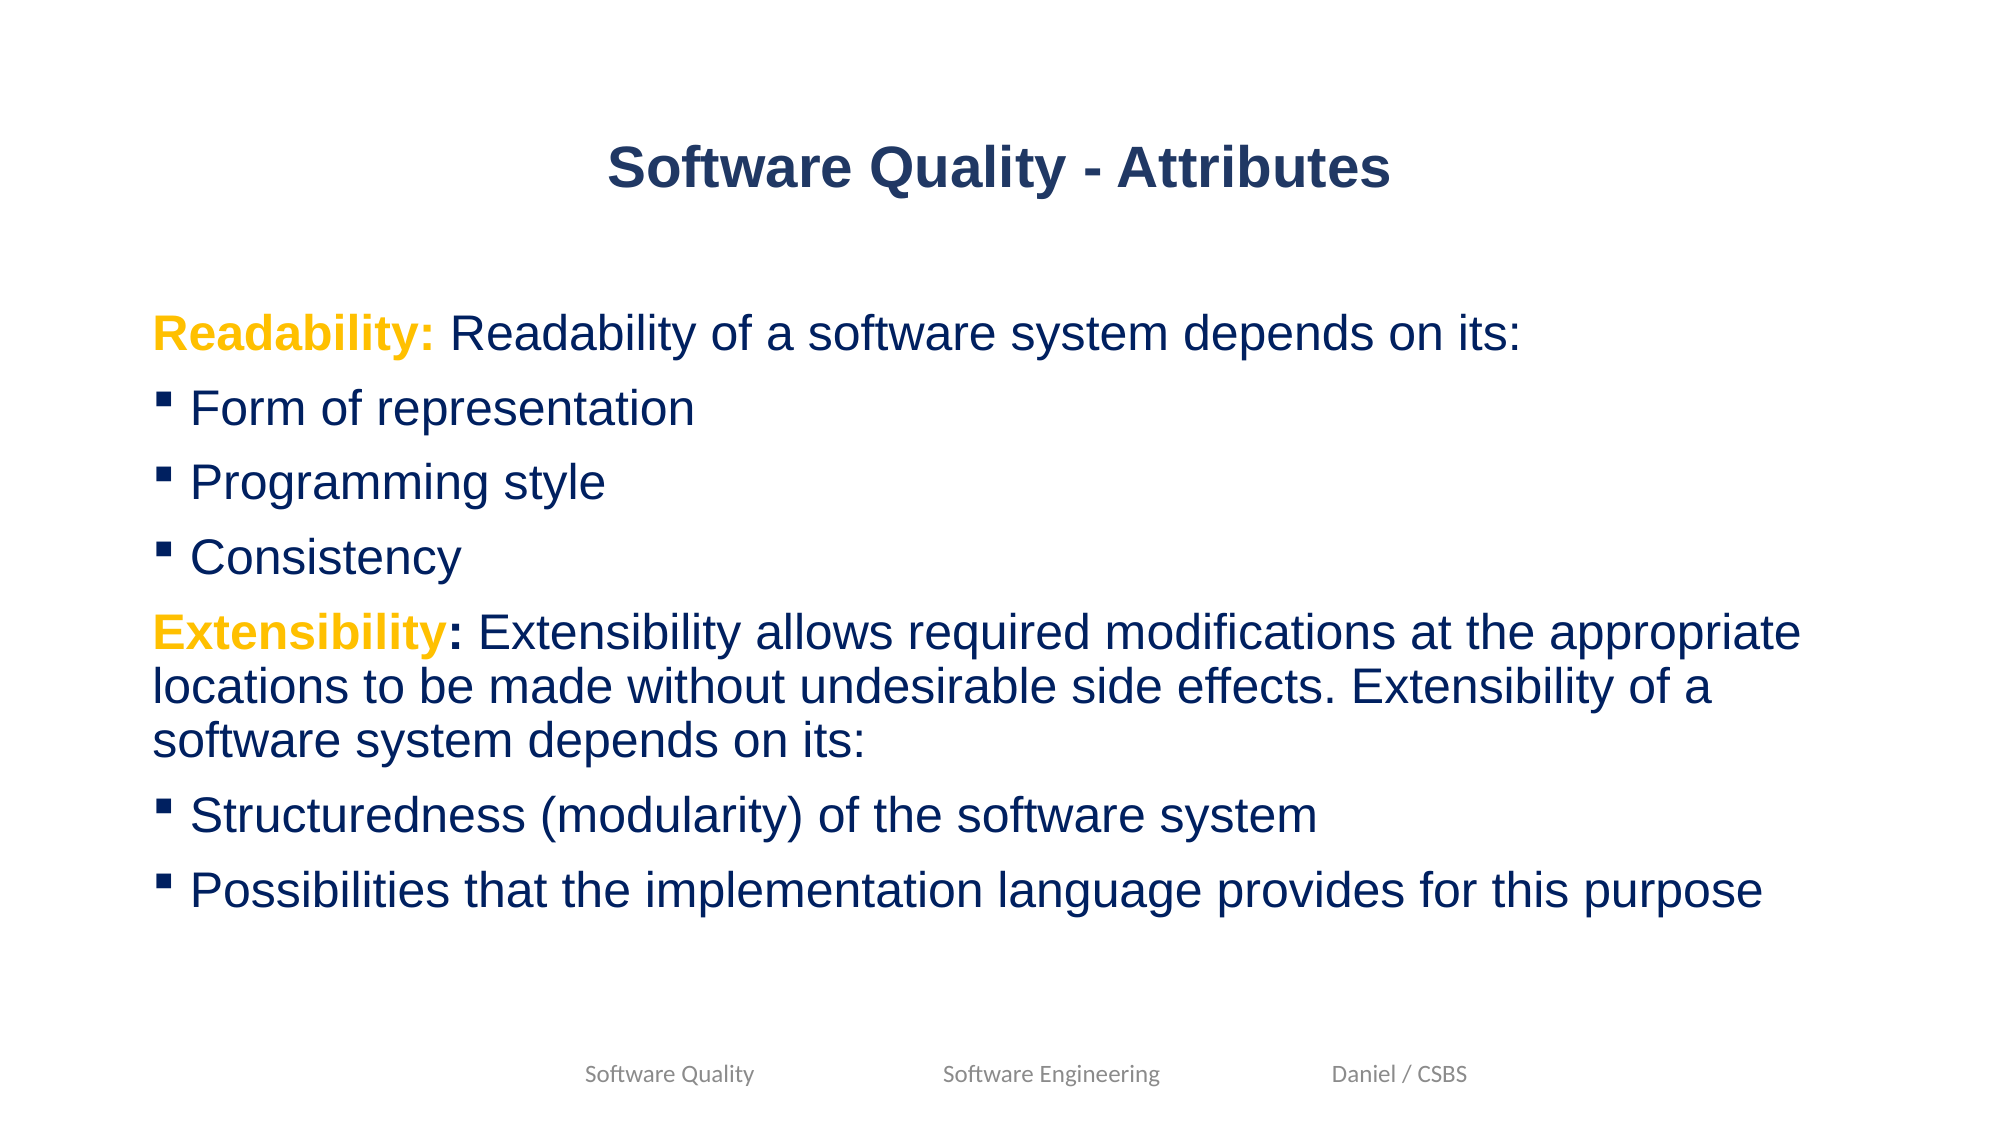

# Software Quality - Attributes
Readability: Readability of a software system depends on its:
Form of representation
Programming style
Consistency
Extensibility: Extensibility allows required modifications at the appropriate locations to be made without undesirable side effects. Extensibility of a software system depends on its:
Structuredness (modularity) of the software system
Possibilities that the implementation language provides for this purpose

Software Quality                                 Software Engineering                              Daniel / CSBS